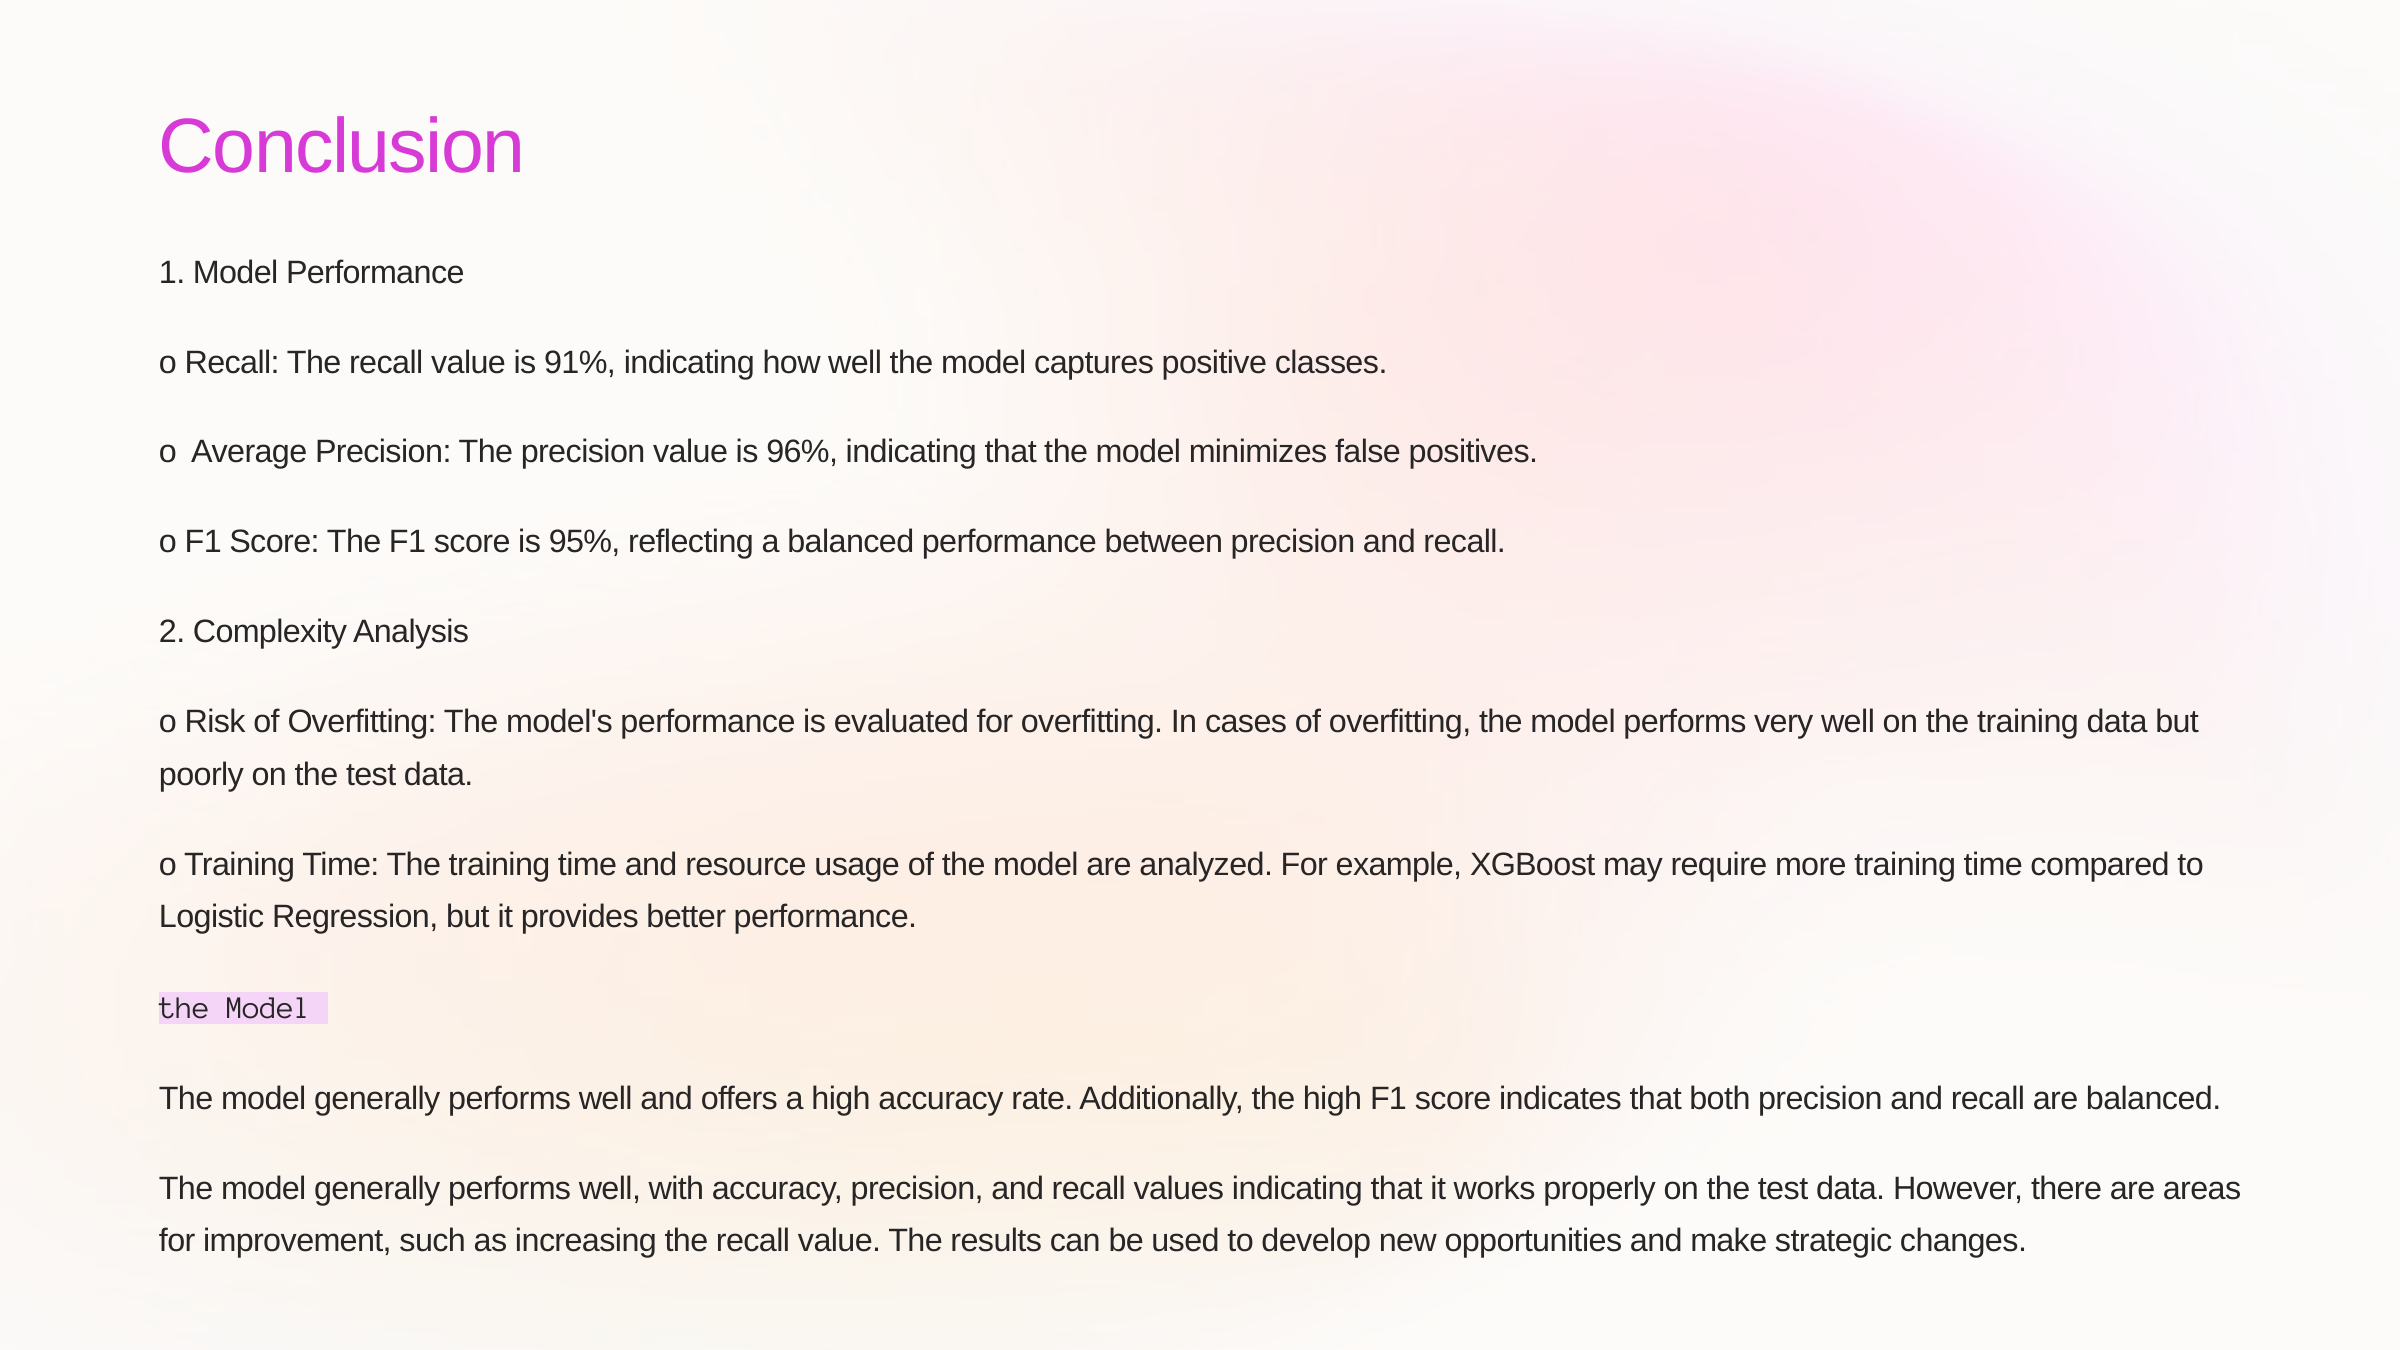

Conclusion
1. Model Performance
o Recall: The recall value is 91%, indicating how well the model captures positive classes.
o  Average Precision: The precision value is 96%, indicating that the model minimizes false positives.
o F1 Score: The F1 score is 95%, reflecting a balanced performance between precision and recall.
2. Complexity Analysis
o Risk of Overfitting: The model's performance is evaluated for overfitting. In cases of overfitting, the model performs very well on the training data but poorly on the test data.
o Training Time: The training time and resource usage of the model are analyzed. For example, XGBoost may require more training time compared to Logistic Regression, but it provides better performance.
the Model
The model generally performs well and offers a high accuracy rate. Additionally, the high F1 score indicates that both precision and recall are balanced.
The model generally performs well, with accuracy, precision, and recall values indicating that it works properly on the test data. However, there are areas for improvement, such as increasing the recall value. The results can be used to develop new opportunities and make strategic changes.